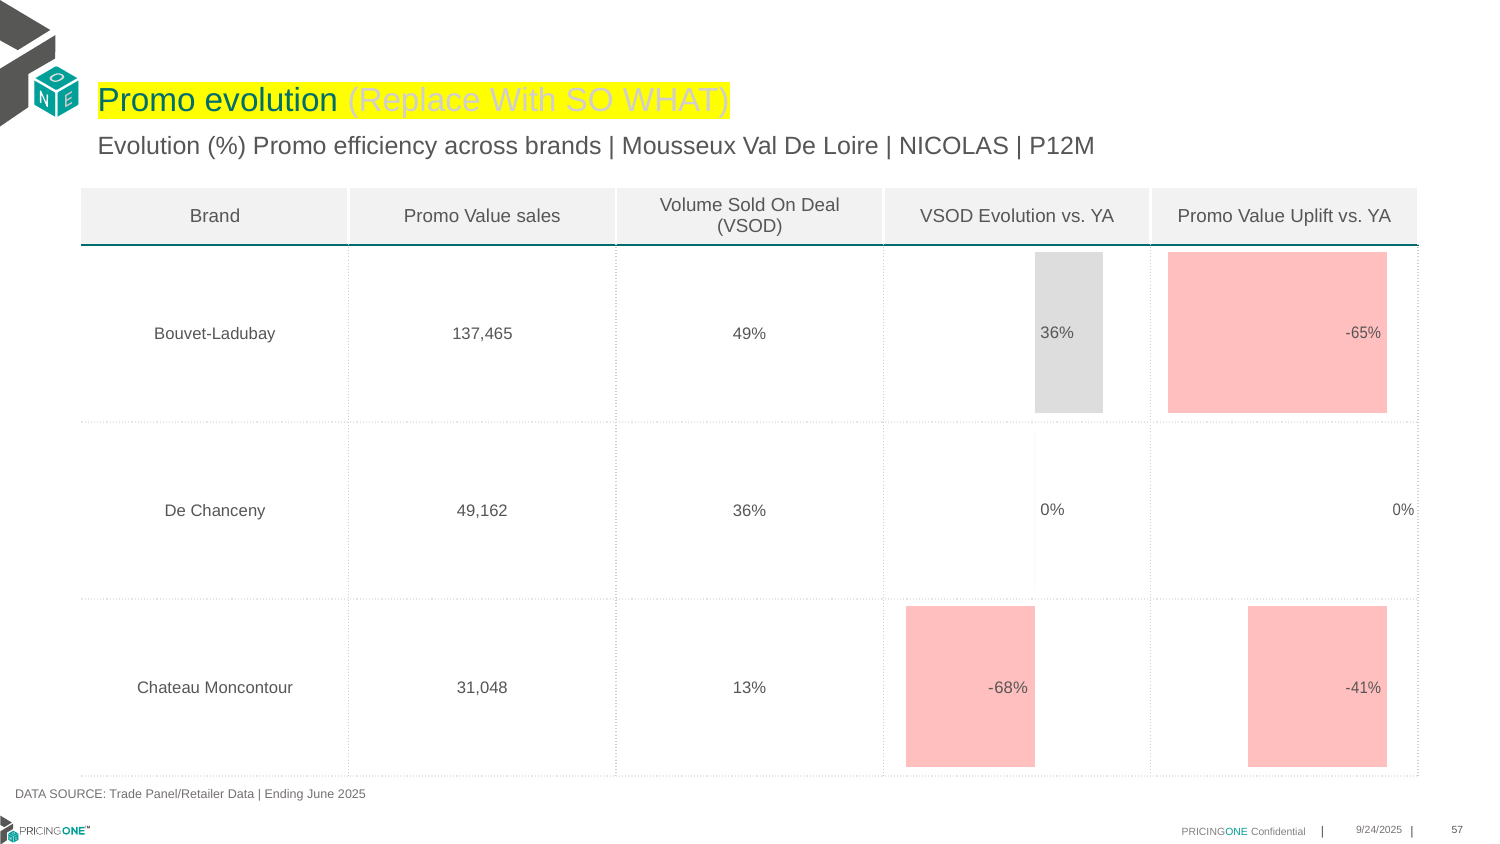

# Promo evolution (Replace With SO WHAT)
Evolution (%) Promo efficiency across brands | Mousseux Val De Loire | NICOLAS | P12M
| Brand | Promo Value sales | Volume Sold On Deal (VSOD) | VSOD Evolution vs. YA | Promo Value Uplift vs. YA |
| --- | --- | --- | --- | --- |
| Bouvet-Ladubay | 137,465 | 49% |  |  |
| De Chanceny | 49,162 | 36% |  |  |
| Chateau Moncontour | 31,048 | 13% |  |  |

### Chart

| Category | VSOD Evaluation vs YA |
|---|---|
| Bouvet-Ladubay | 0.361 |
| De Chanceny | 0.0 |
| Chateau Moncontour | -0.683 |

### Chart

| Category | Promo Value Uplift vs YA |
|---|---|
| Bouvet-Ladubay | -0.649471696629401 |
| De Chanceny | 0.0 |
| Chateau Moncontour | -0.411557180428612 |
DATA SOURCE: Trade Panel/Retailer Data | Ending June 2025

9/24/2025
57